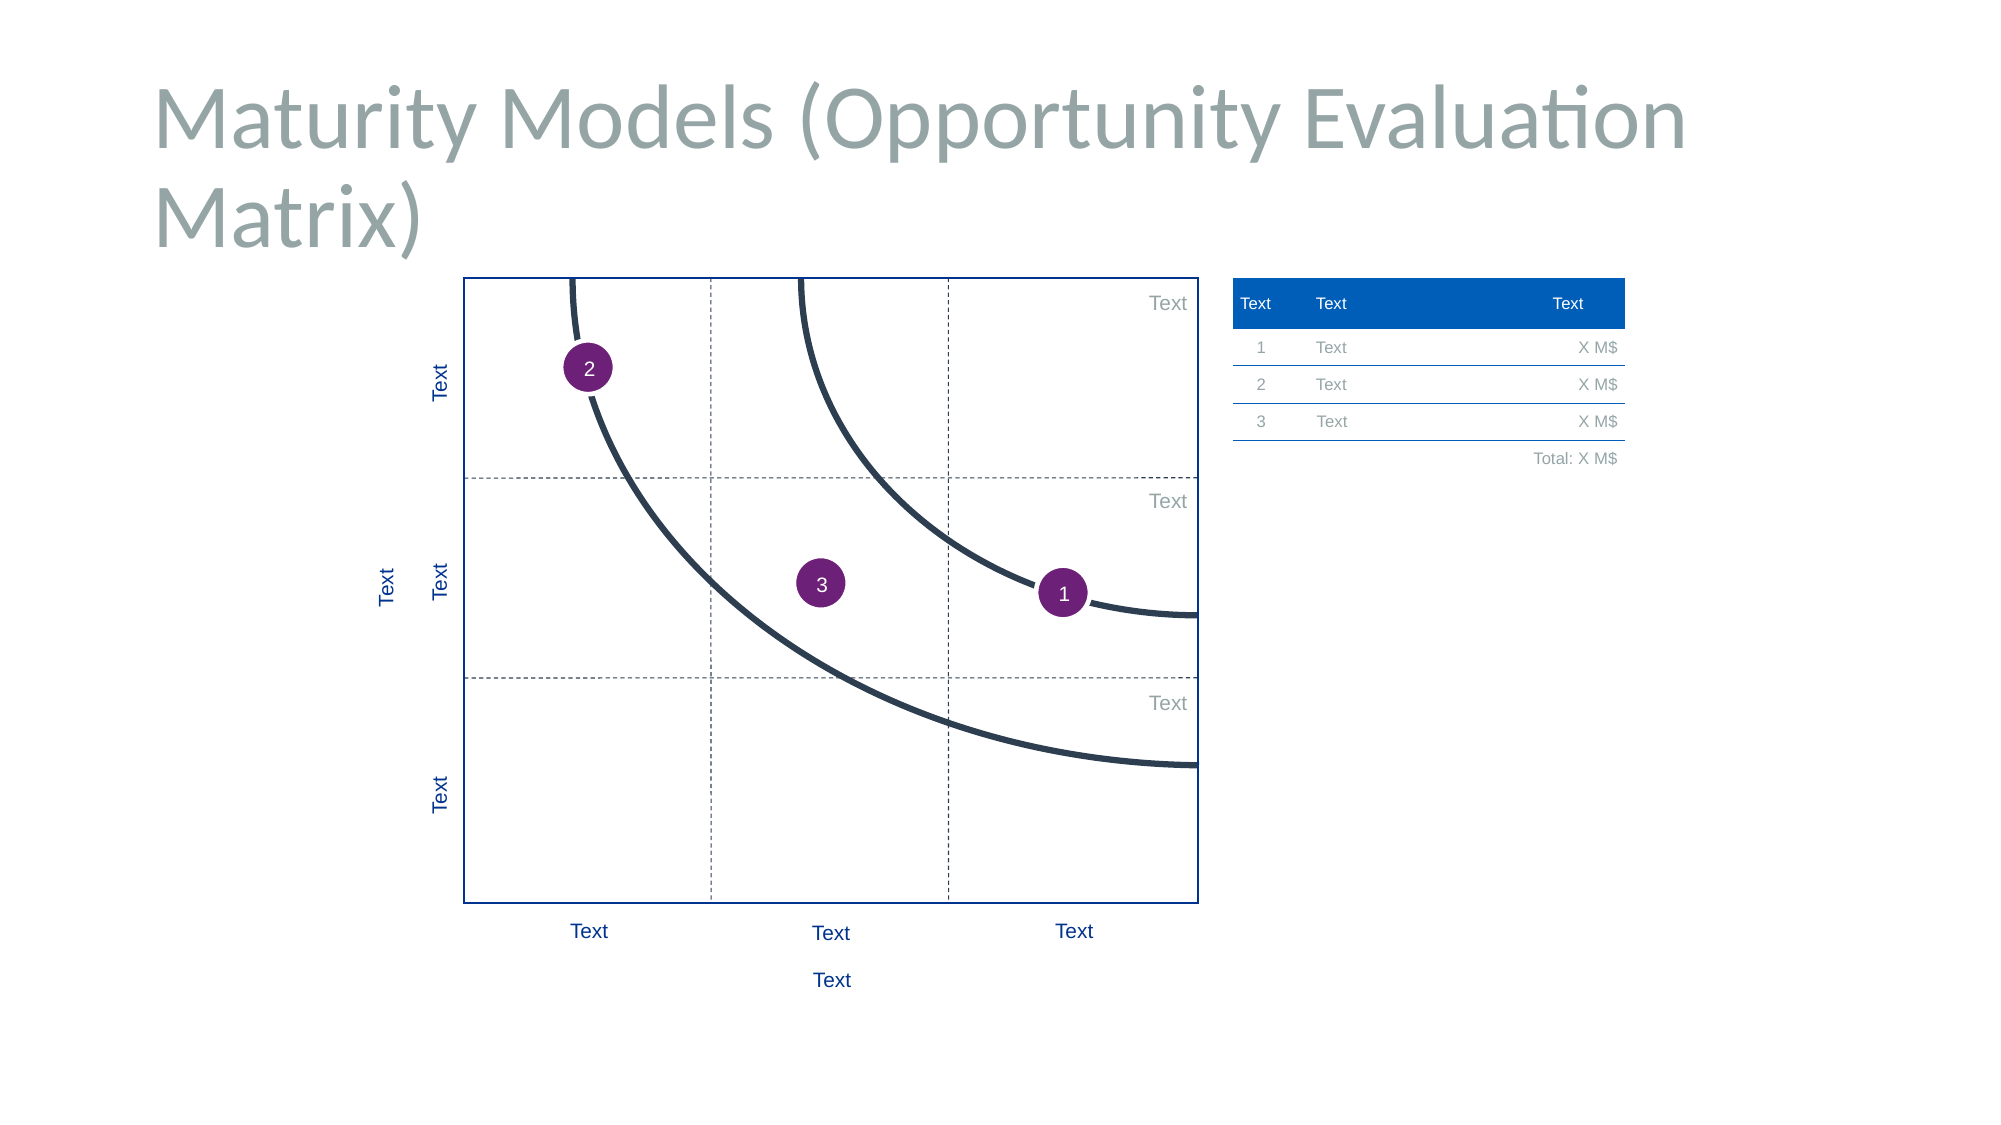

# Maturity Models (Opportunity Evaluation Matrix)

| Text | Text | Text |
| --- | --- | --- |
| 1 | Text | X M$ |
| 2 | Text | X M$ |
| 3 | Text | X M$ |
|  | Total: X M$ |  |
Text

2
Text
Text
3
Text
1
Text
Text
Text
Text
Text
Text
Text